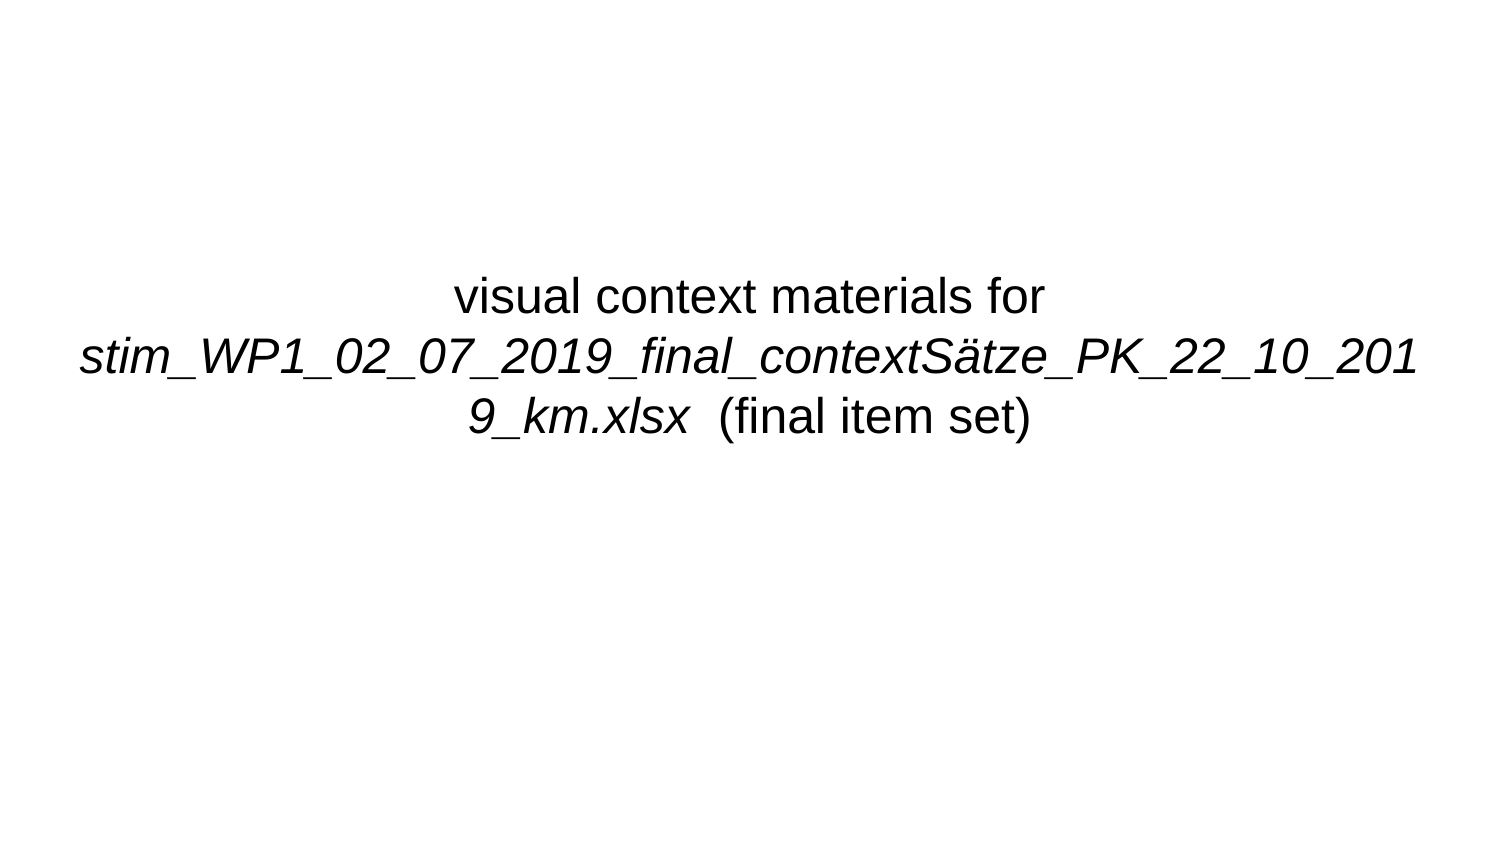

# visual context materials for stim_WP1_02_07_2019_final_contextSätze_PK_22_10_2019_km.xlsx  (final item set)